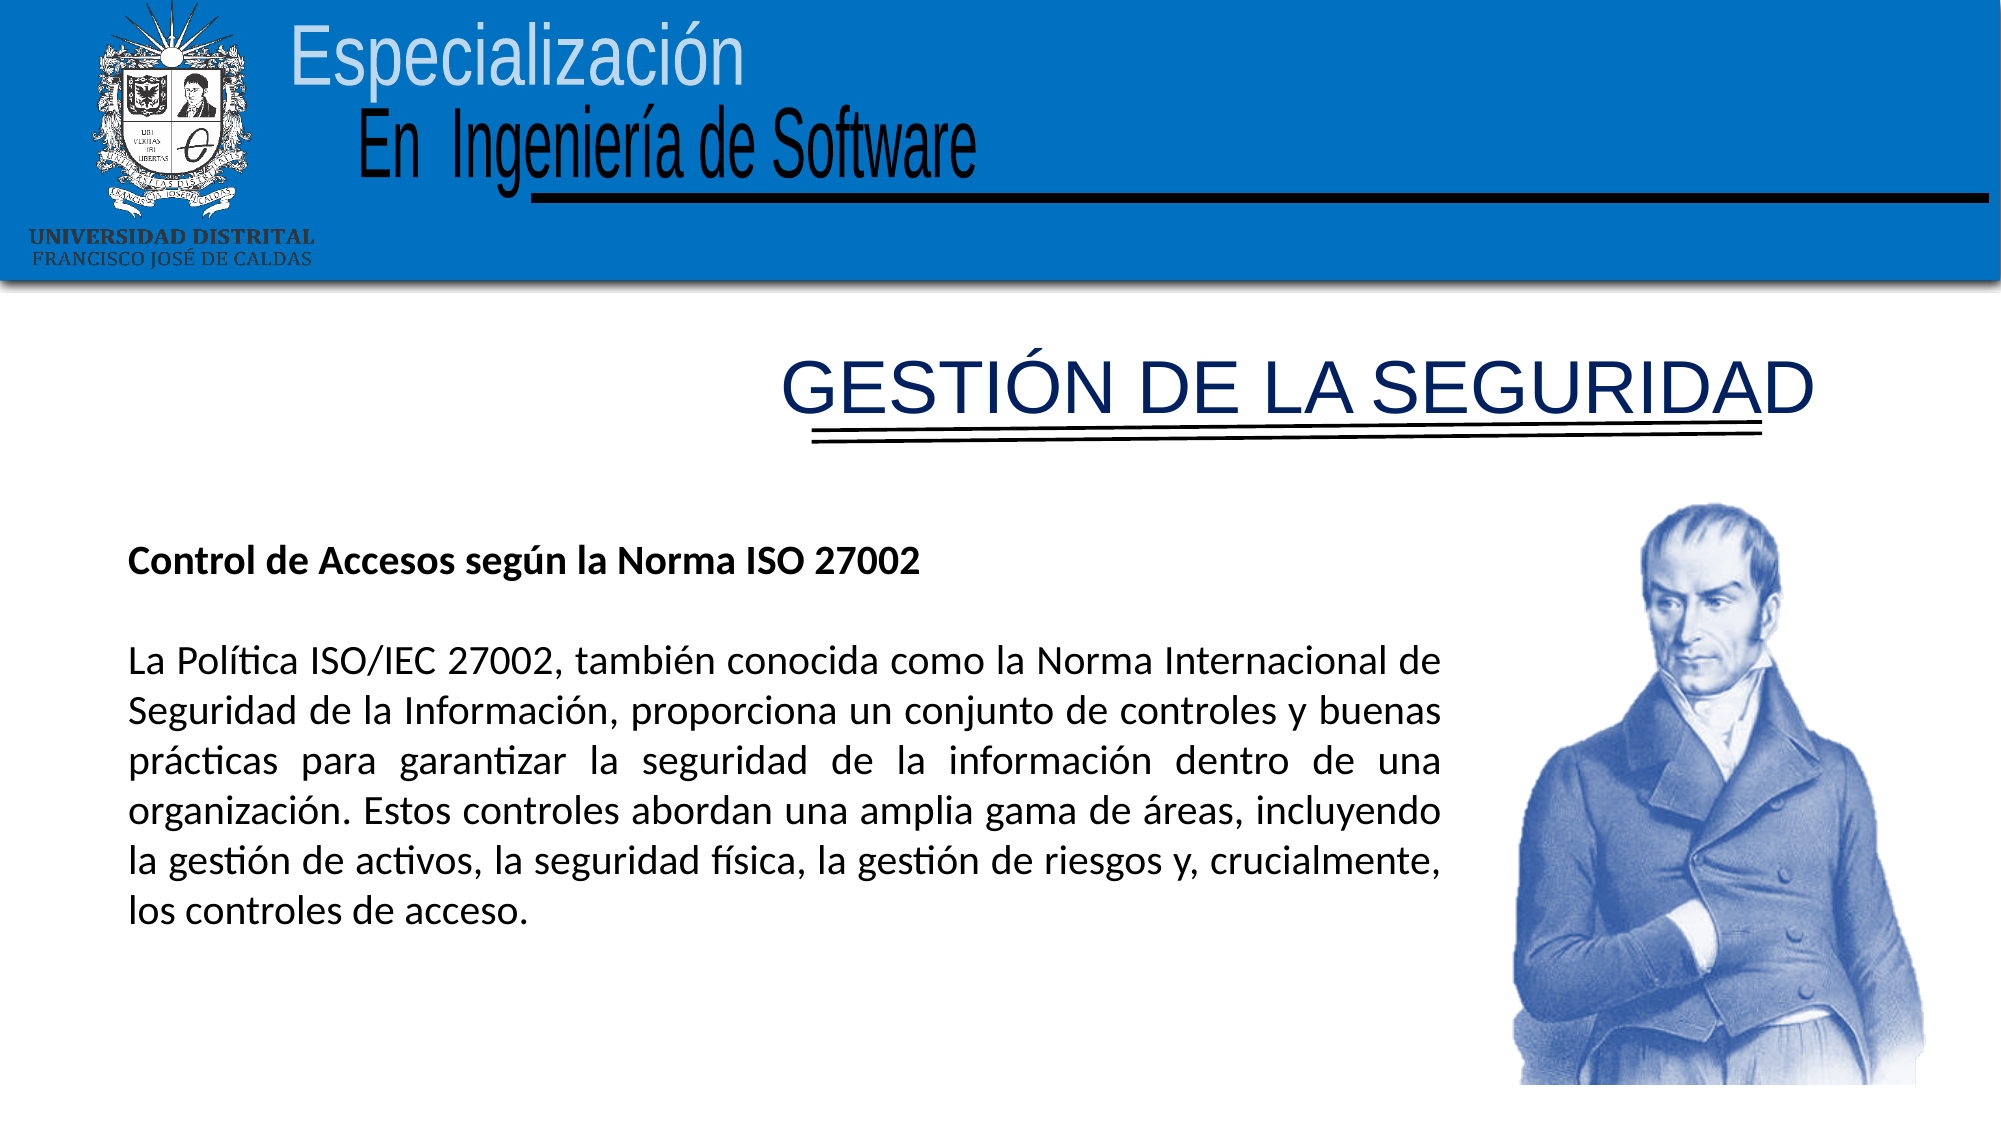

GESTIÓN DE LA SEGURIDAD
Control de Accesos según la Norma ISO 27002

La Política ISO/IEC 27002, también conocida como la Norma Internacional de Seguridad de la Información, proporciona un conjunto de controles y buenas prácticas para garantizar la seguridad de la información dentro de una organización. Estos controles abordan una amplia gama de áreas, incluyendo la gestión de activos, la seguridad física, la gestión de riesgos y, crucialmente, los controles de acceso.